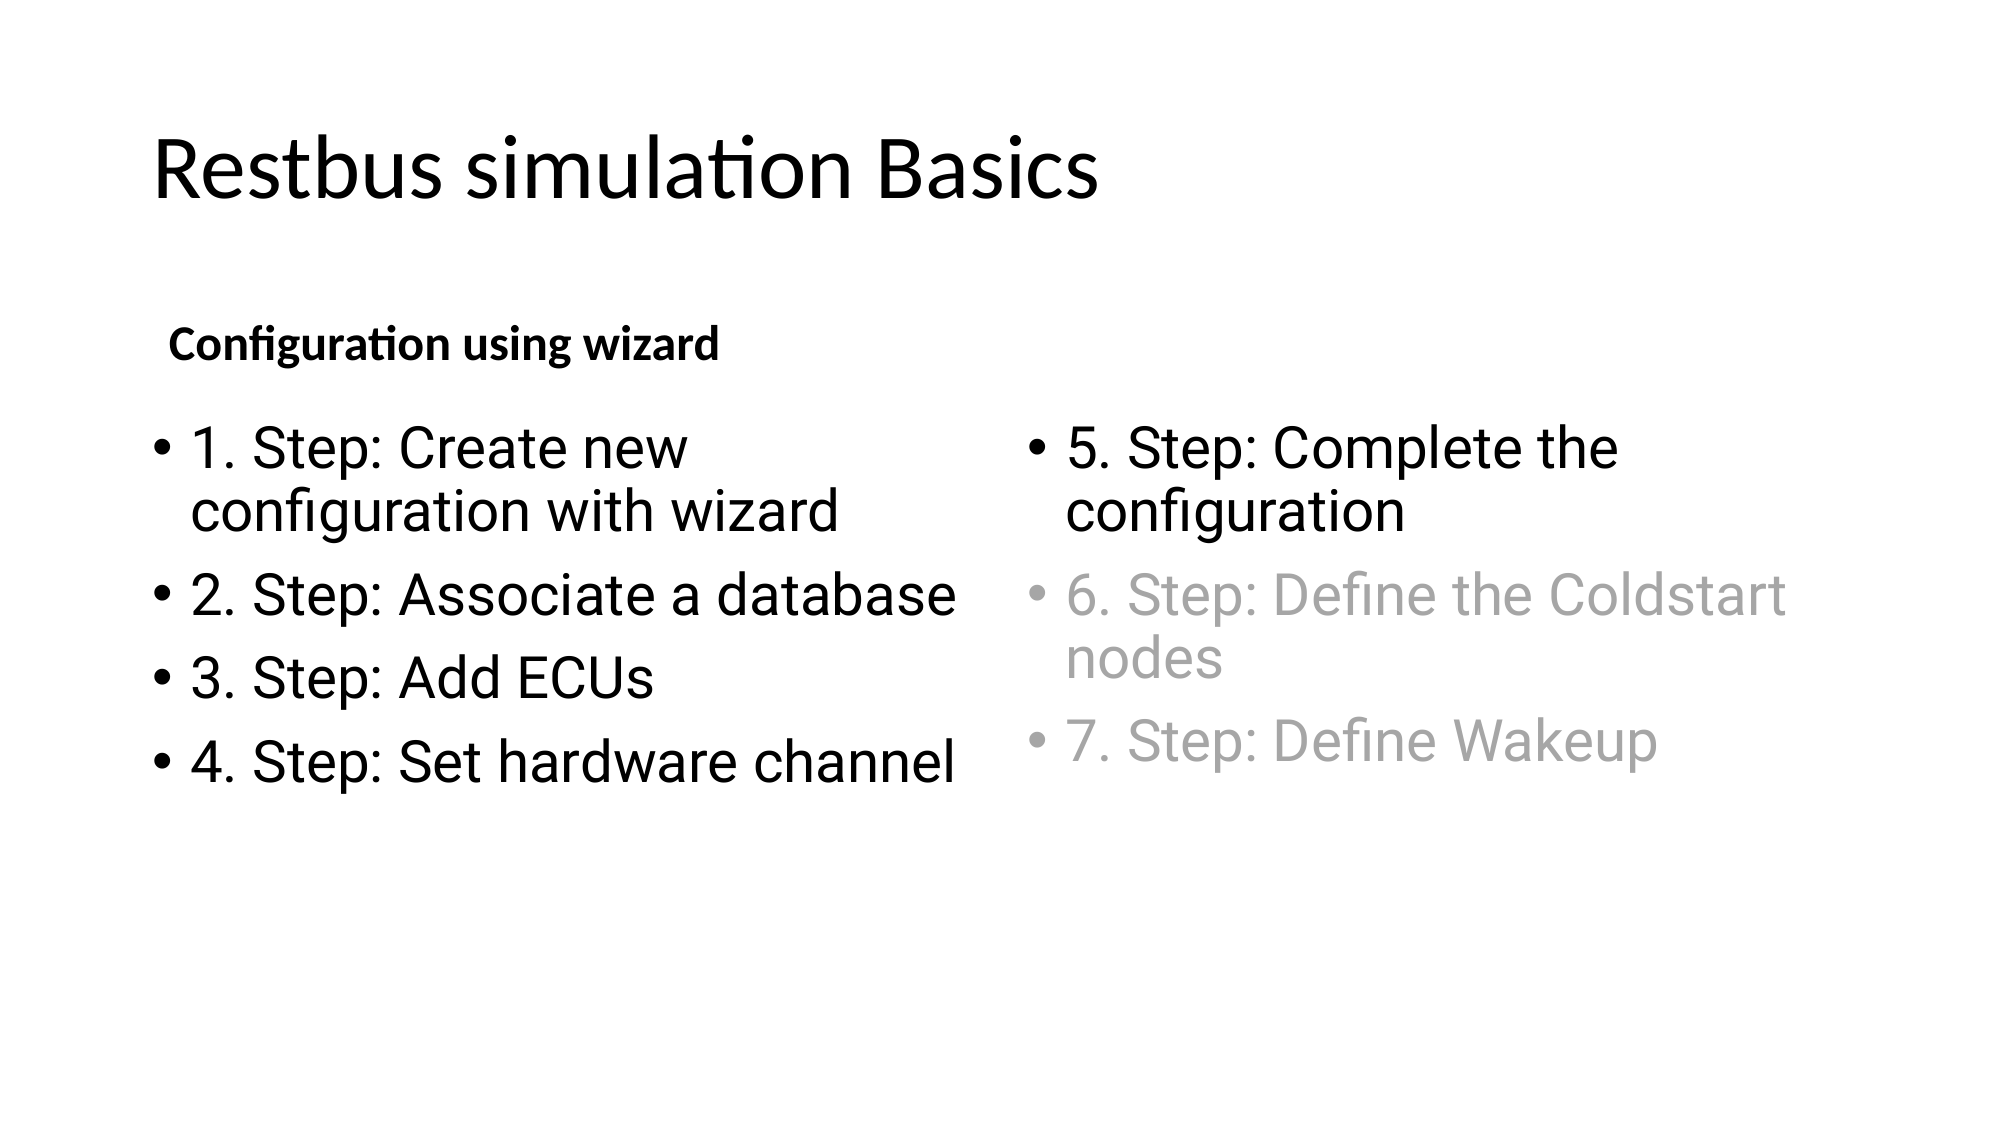

# Restbus simulation Basics
Configuration using wizard
1. Step: Create new configuration with wizard
2. Step: Associate a database
3. Step: Add ECUs
4. Step: Set hardware channel
5. Step: Complete the configuration
6. Step: Define the Coldstart nodes
7. Step: Define Wakeup